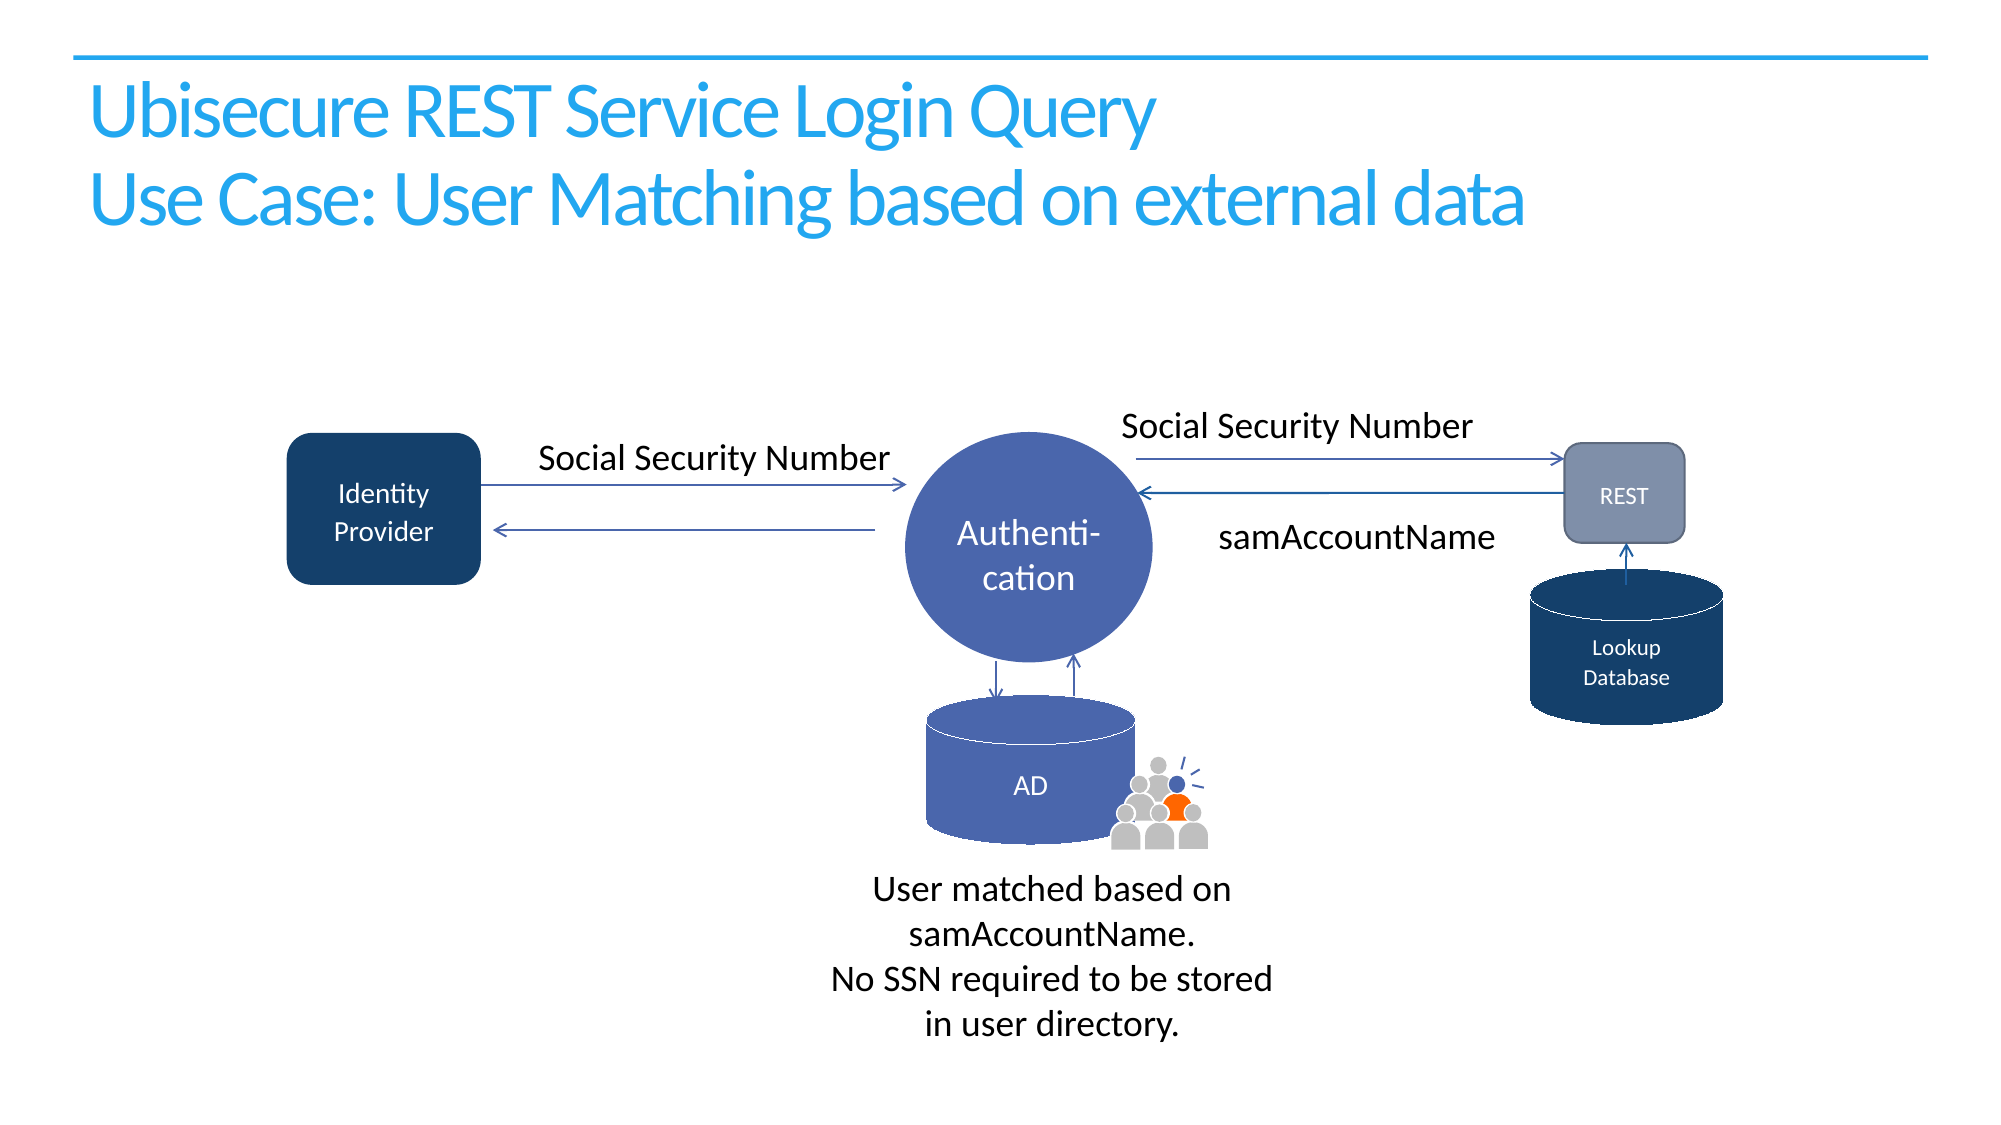

# Ubisecure REST Service Login Query Use Case: User Matching based on external data

Social Security Number
Social Security Number

Authenti-
cation

Identity Provider
REST
samAccountName
Lookup
Database
AD

User matched based on samAccountName.
No SSN required to be stored
in user directory.